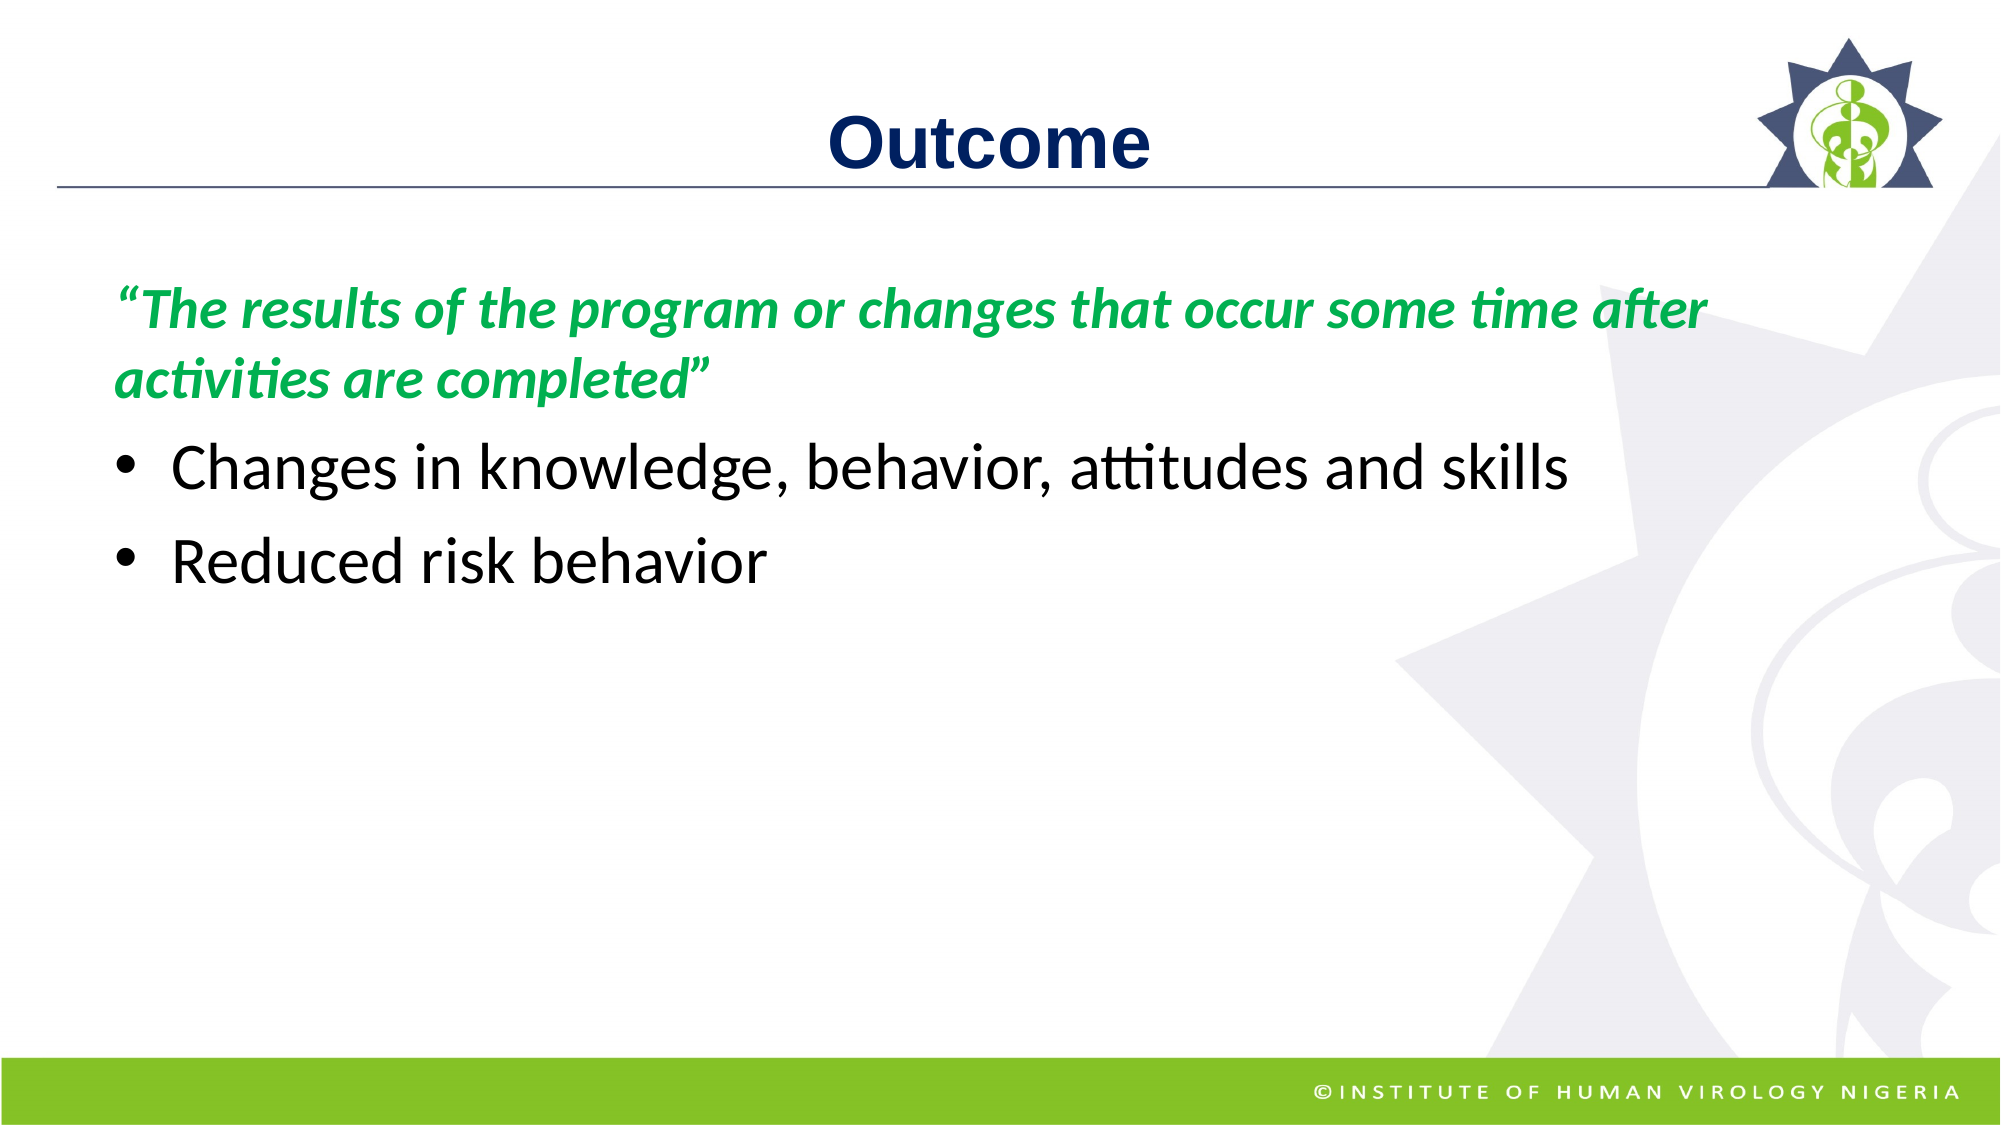

# Outcome
“The results of the program or changes that occur some time after activities are completed”
Changes in knowledge, behavior, attitudes and skills
Reduced risk behavior